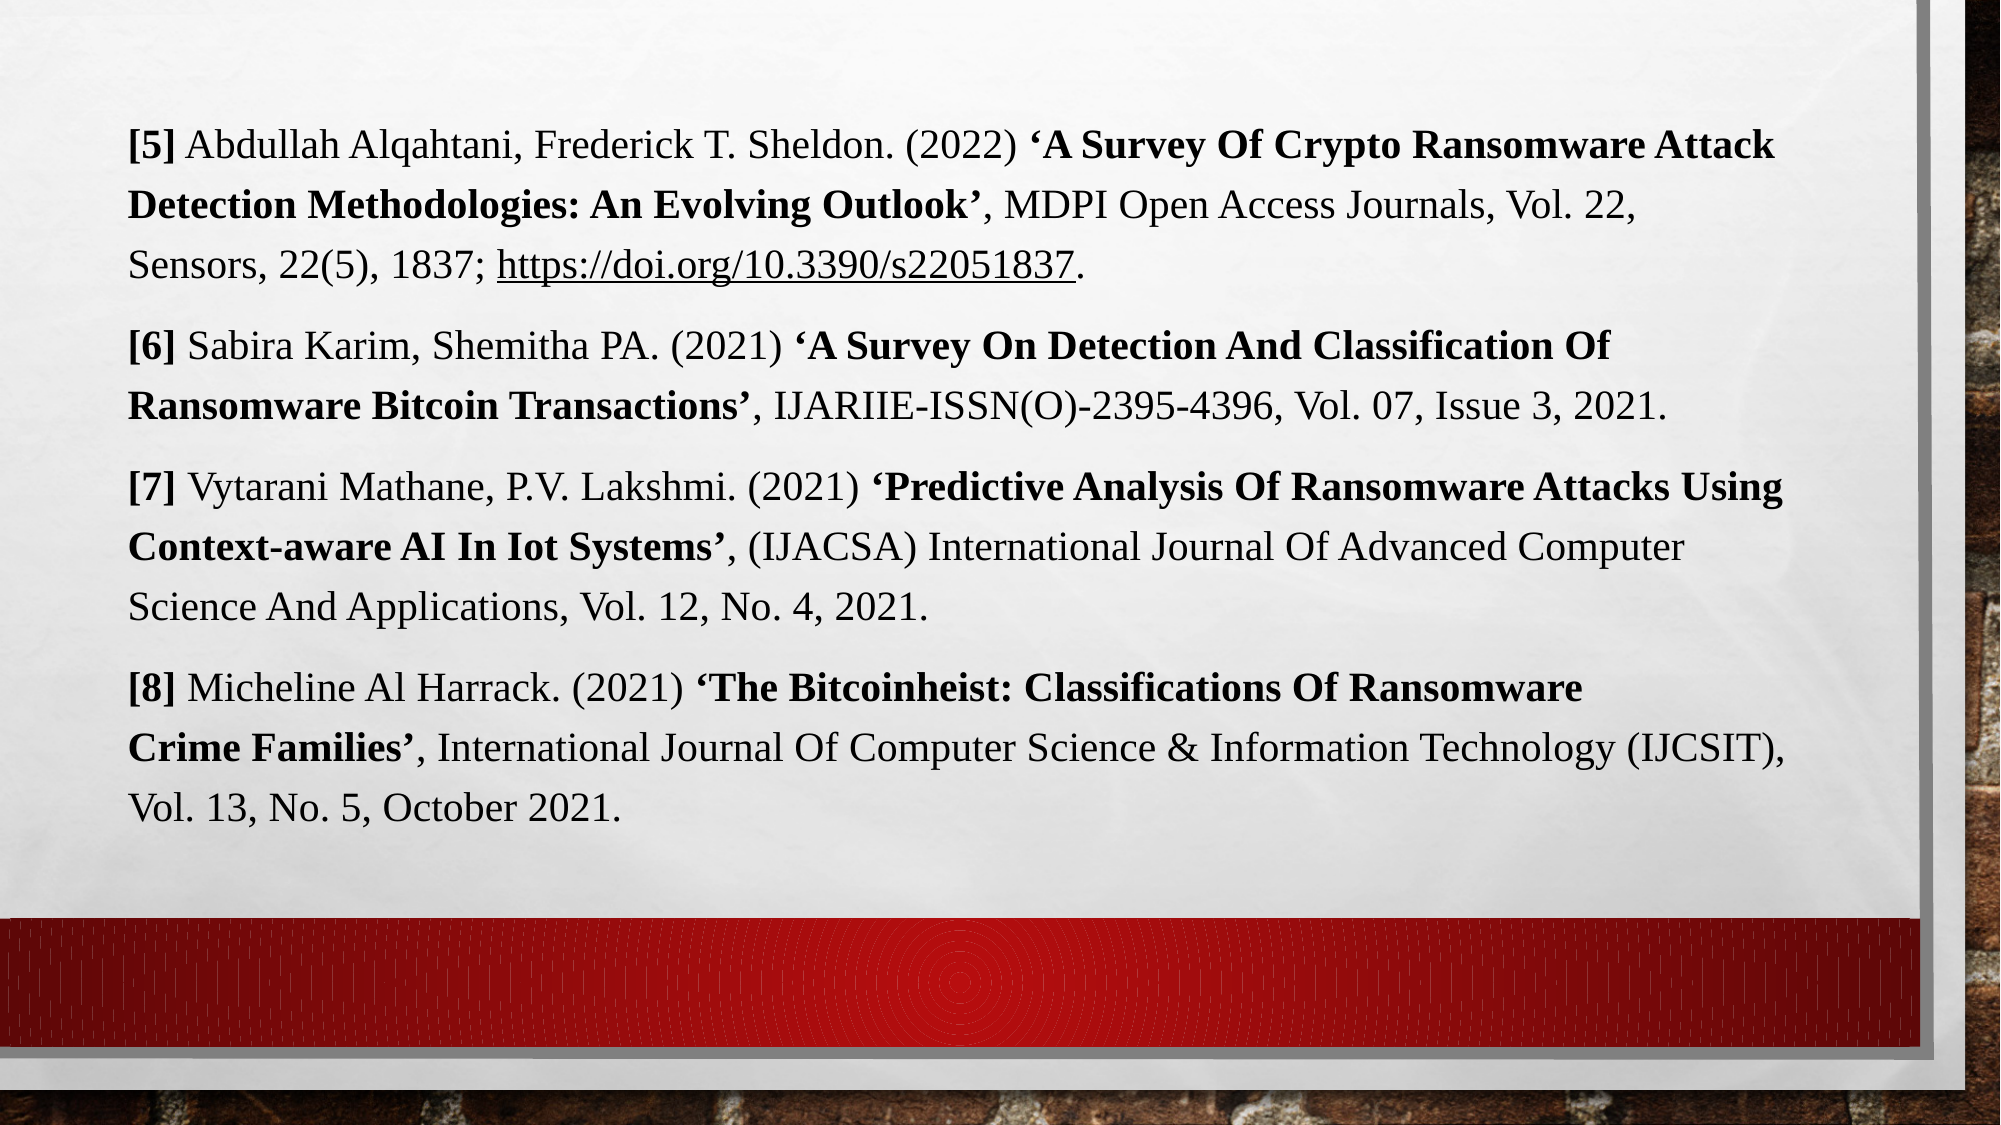

[5] Abdullah Alqahtani, Frederick T. Sheldon. (2022) ‘A Survey Of Crypto Ransomware Attack Detection Methodologies: An Evolving Outlook’, MDPI Open Access Journals, Vol. 22, Sensors, 22(5), 1837; https://doi.org/10.3390/s22051837.
[6] Sabira Karim, Shemitha PA. (2021) ‘A Survey On Detection And Classification Of Ransomware Bitcoin Transactions’, IJARIIE-ISSN(O)-2395-4396, Vol. 07, Issue 3, 2021.
[7] Vytarani Mathane, P.V. Lakshmi. (2021) ‘Predictive Analysis Of Ransomware Attacks Using Context-aware AI In Iot Systems’, (IJACSA) International Journal Of Advanced Computer Science And Applications, Vol. 12, No. 4, 2021.
[8] Micheline Al Harrack. (2021) ‘The Bitcoinheist: Classifications Of Ransomware Crime Families’, International Journal Of Computer Science & Information Technology (IJCSIT), Vol. 13, No. 5, October 2021.